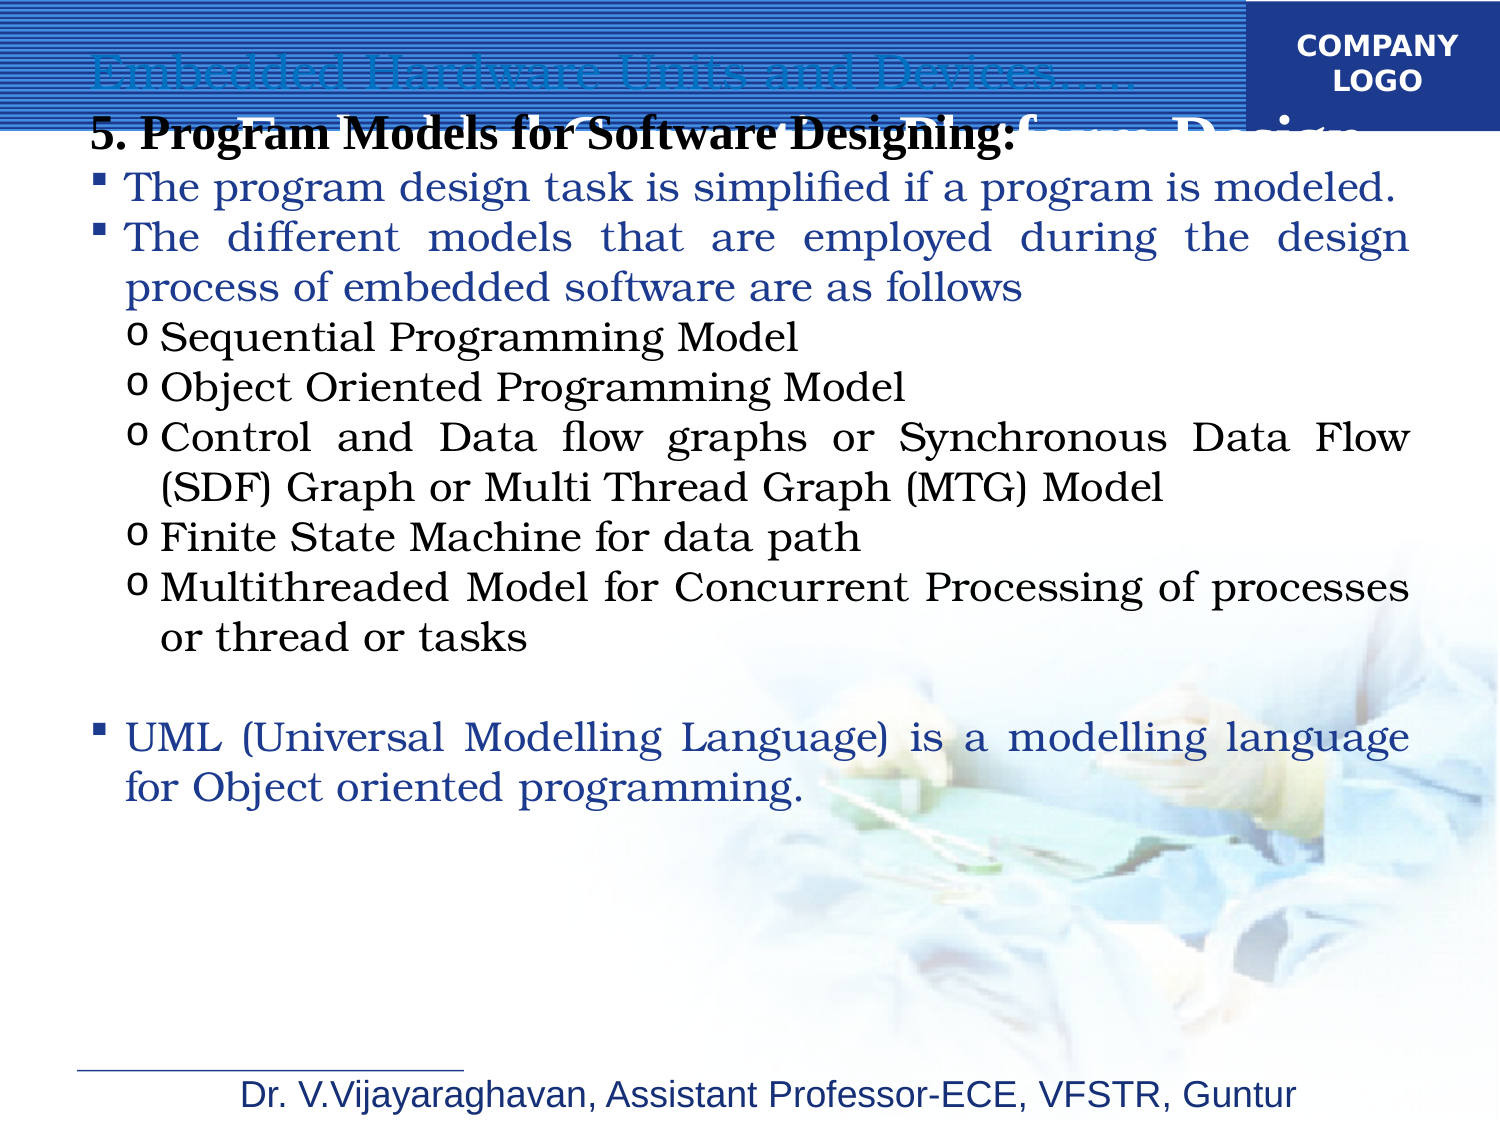

Embedded Computing Platform Design
Embedded Hardware Units and Devices…..
5. Program Models for Software Designing:
The program design task is simplified if a program is modeled.
The different models that are employed during the design process of embedded software are as follows
Sequential Programming Model
Object Oriented Programming Model
Control and Data flow graphs or Synchronous Data Flow (SDF) Graph or Multi Thread Graph (MTG) Model
Finite State Machine for data path
Multithreaded Model for Concurrent Processing of processes or thread or tasks

UML (Universal Modelling Language) is a modelling language for Object oriented programming.
Dr. V.Vijayaraghavan, Assistant Professor-ECE, VFSTR, Guntur